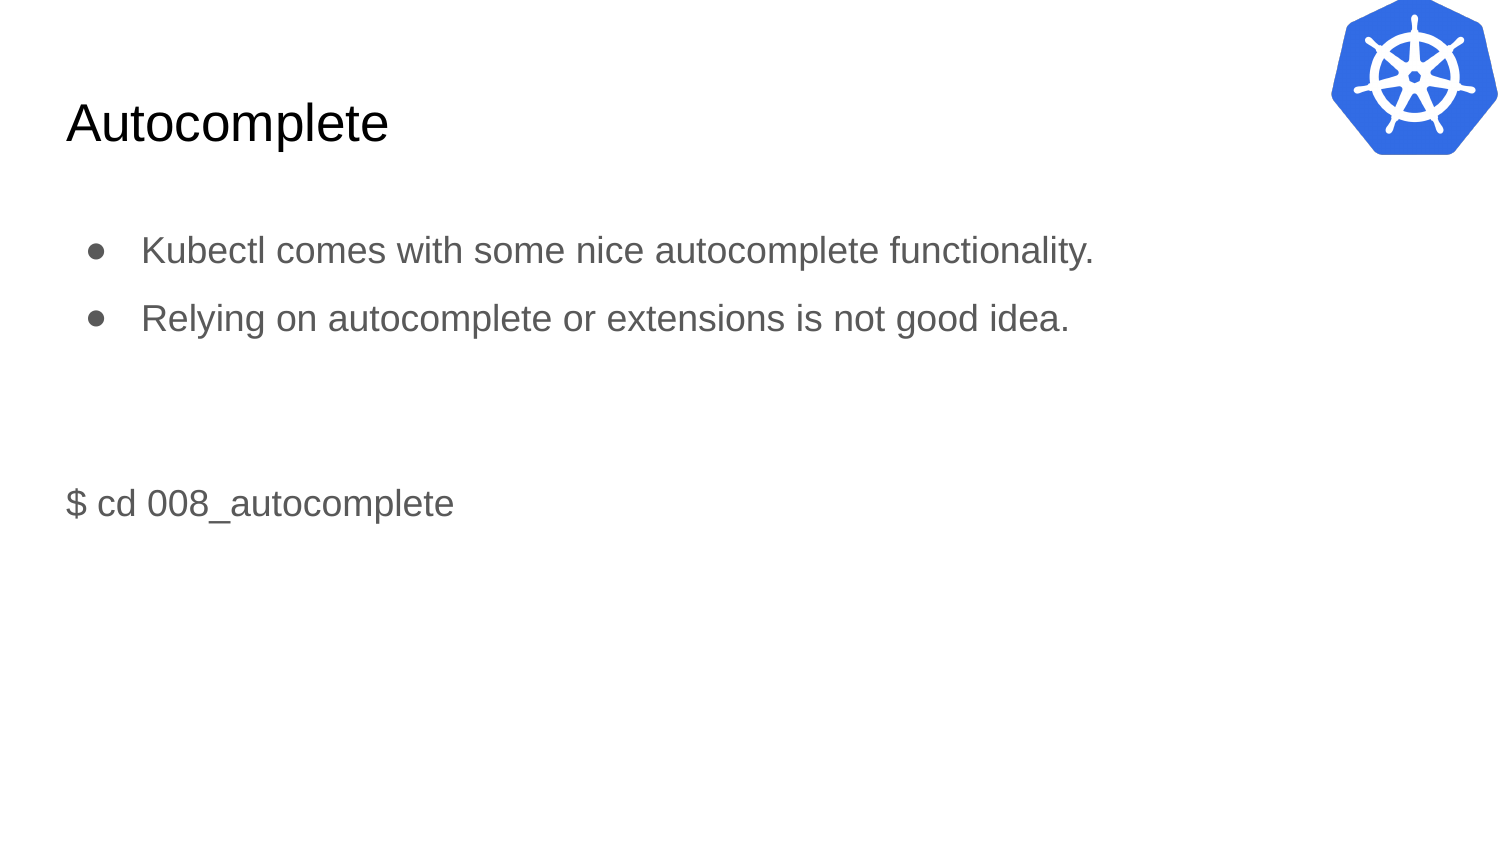

# Autocomplete
Kubectl comes with some nice autocomplete functionality.
Relying on autocomplete or extensions is not good idea.

$ cd 008_autocomplete